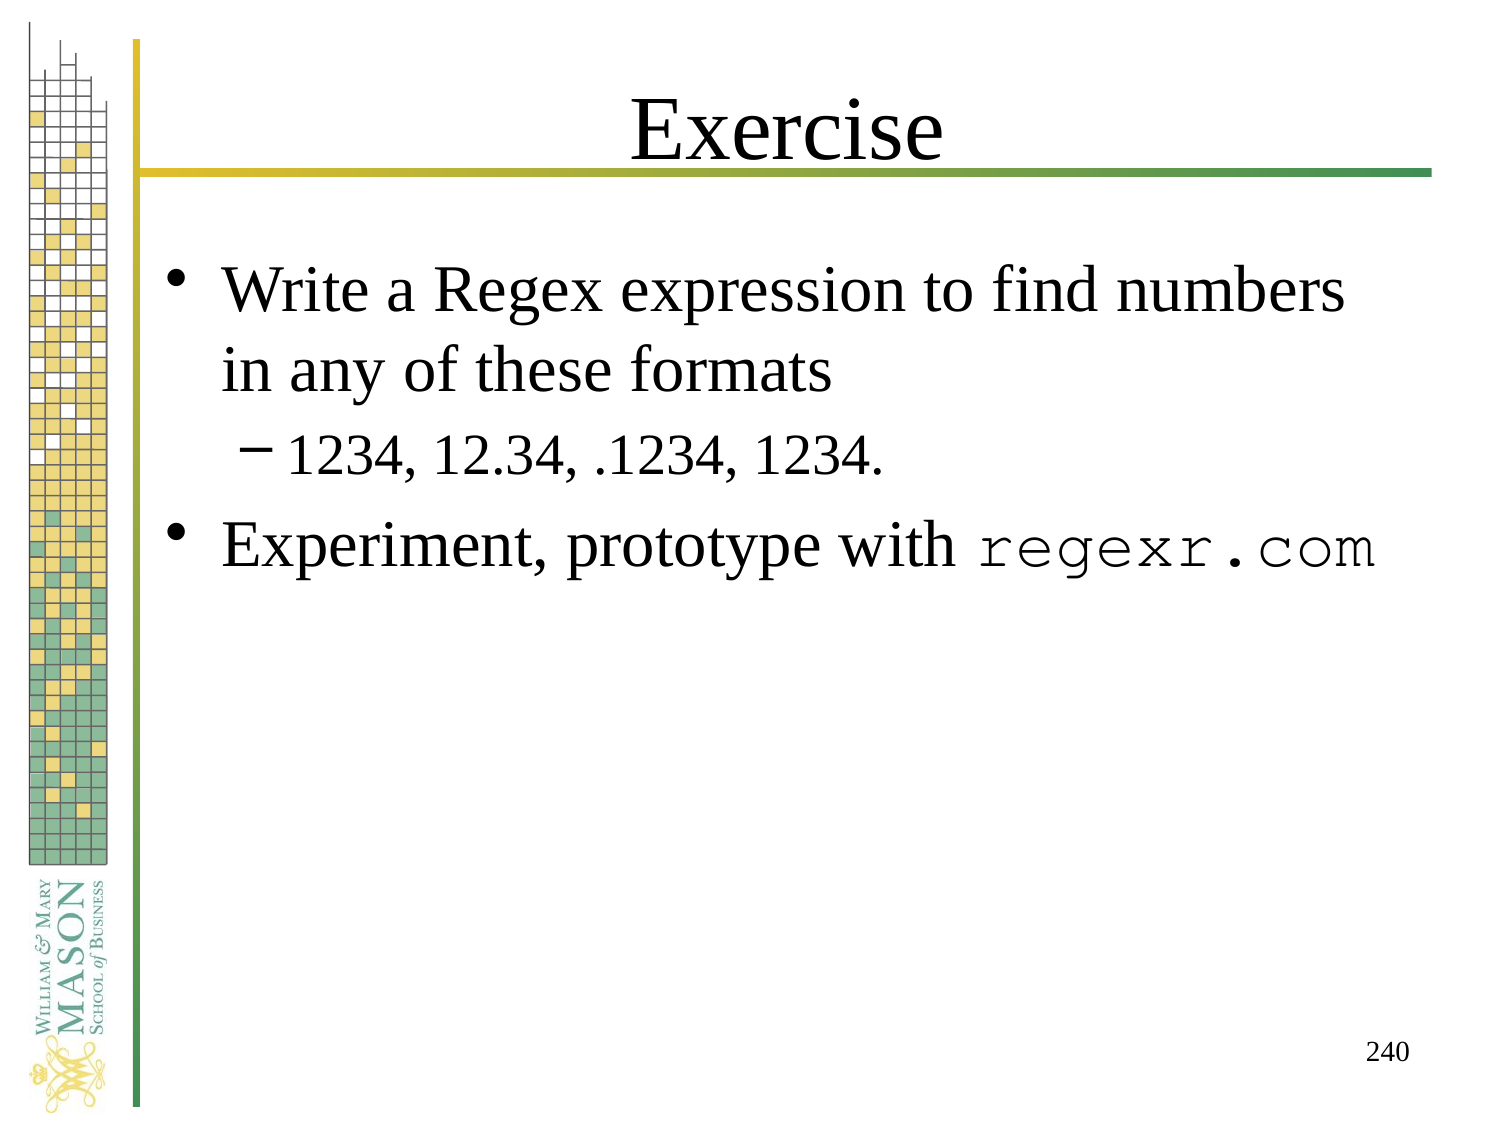

# Exercise
Write a Regex expression to find numbers in any of these formats
1234, 12.34, .1234, 1234.
Experiment, prototype with regexr.com

240